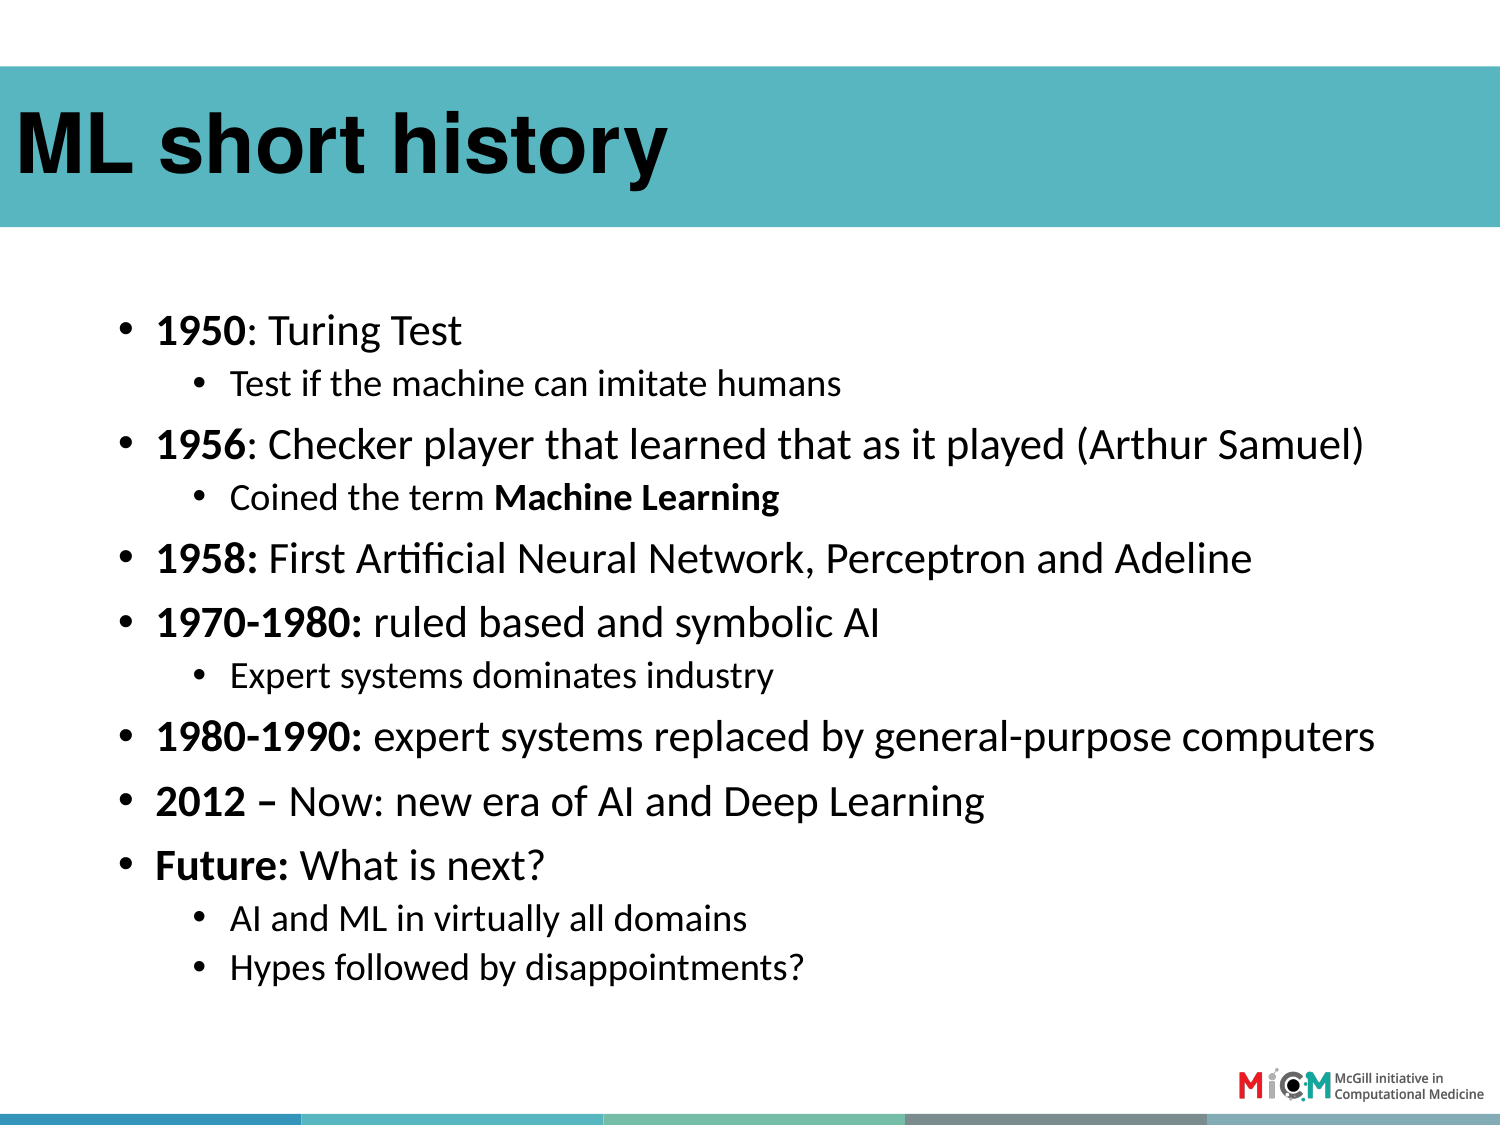

#
ML short history
1950: Turing Test
Test if the machine can imitate humans
1956: Checker player that learned that as it played (Arthur Samuel)
Coined the term Machine Learning
1958: First Artificial Neural Network, Perceptron and Adeline
1970-1980: ruled based and symbolic AI
Expert systems dominates industry
1980-1990: expert systems replaced by general-purpose computers
2012 – Now: new era of AI and Deep Learning
Future: What is next?
AI and ML in virtually all domains
Hypes followed by disappointments?